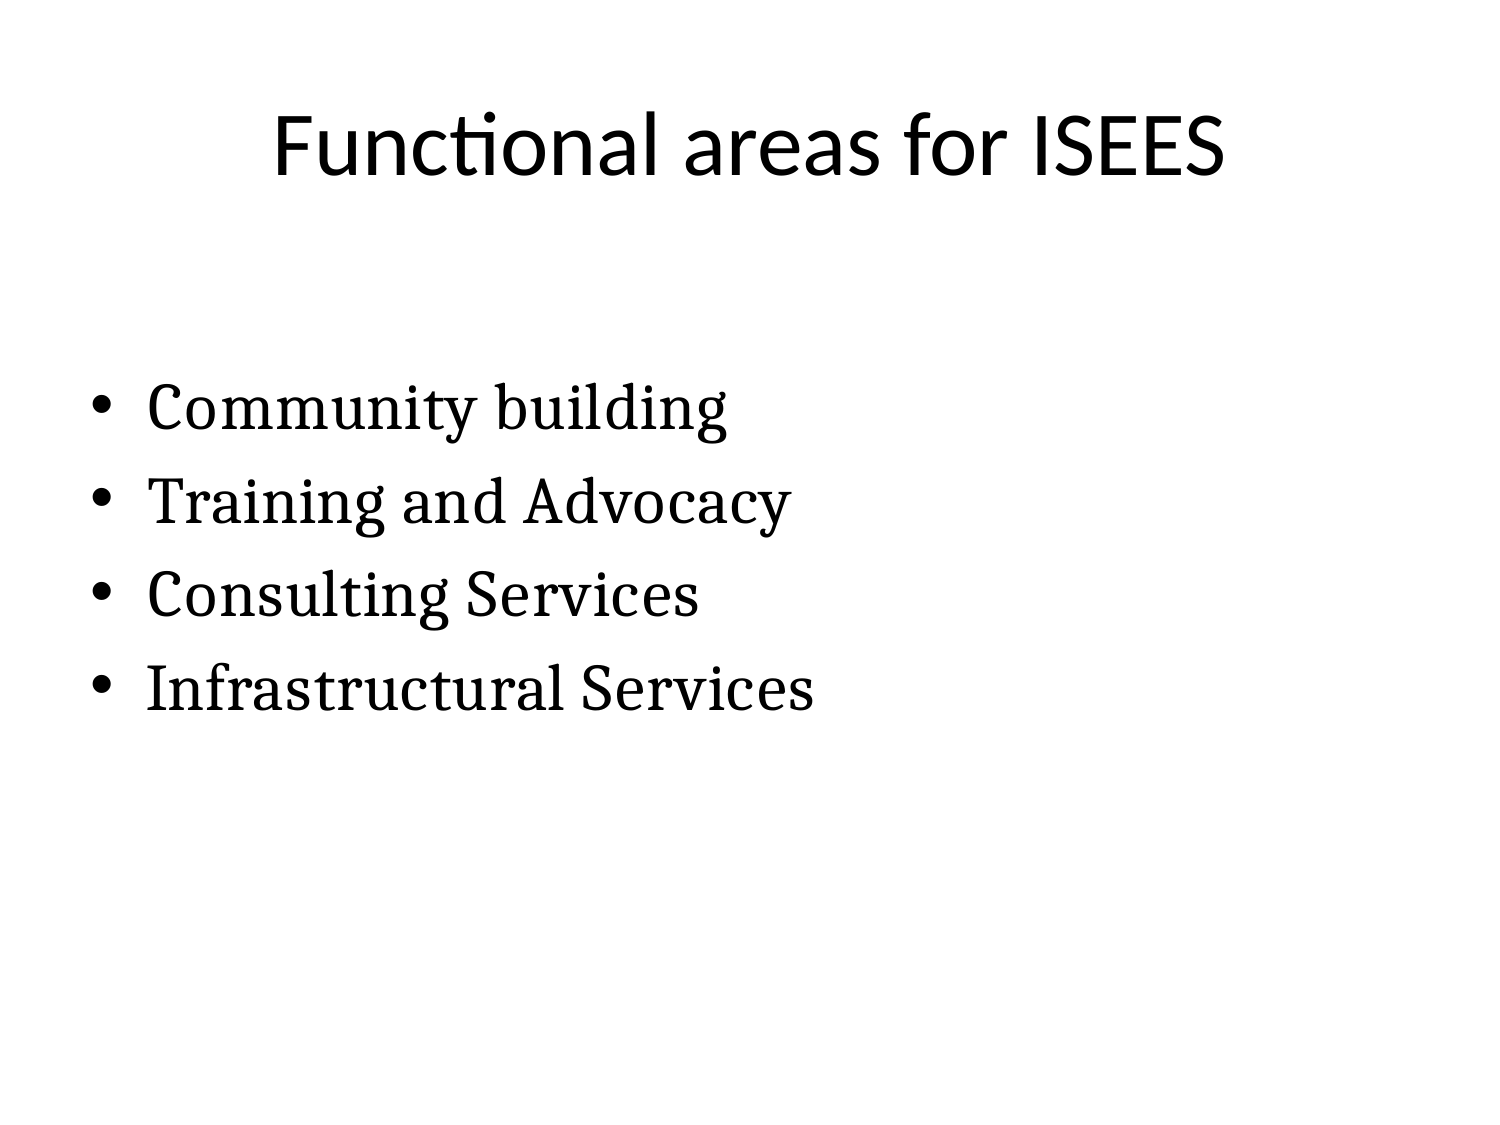

# Functional areas for ISEES

Community building
Training and Advocacy
Consulting Services
Infrastructural Services